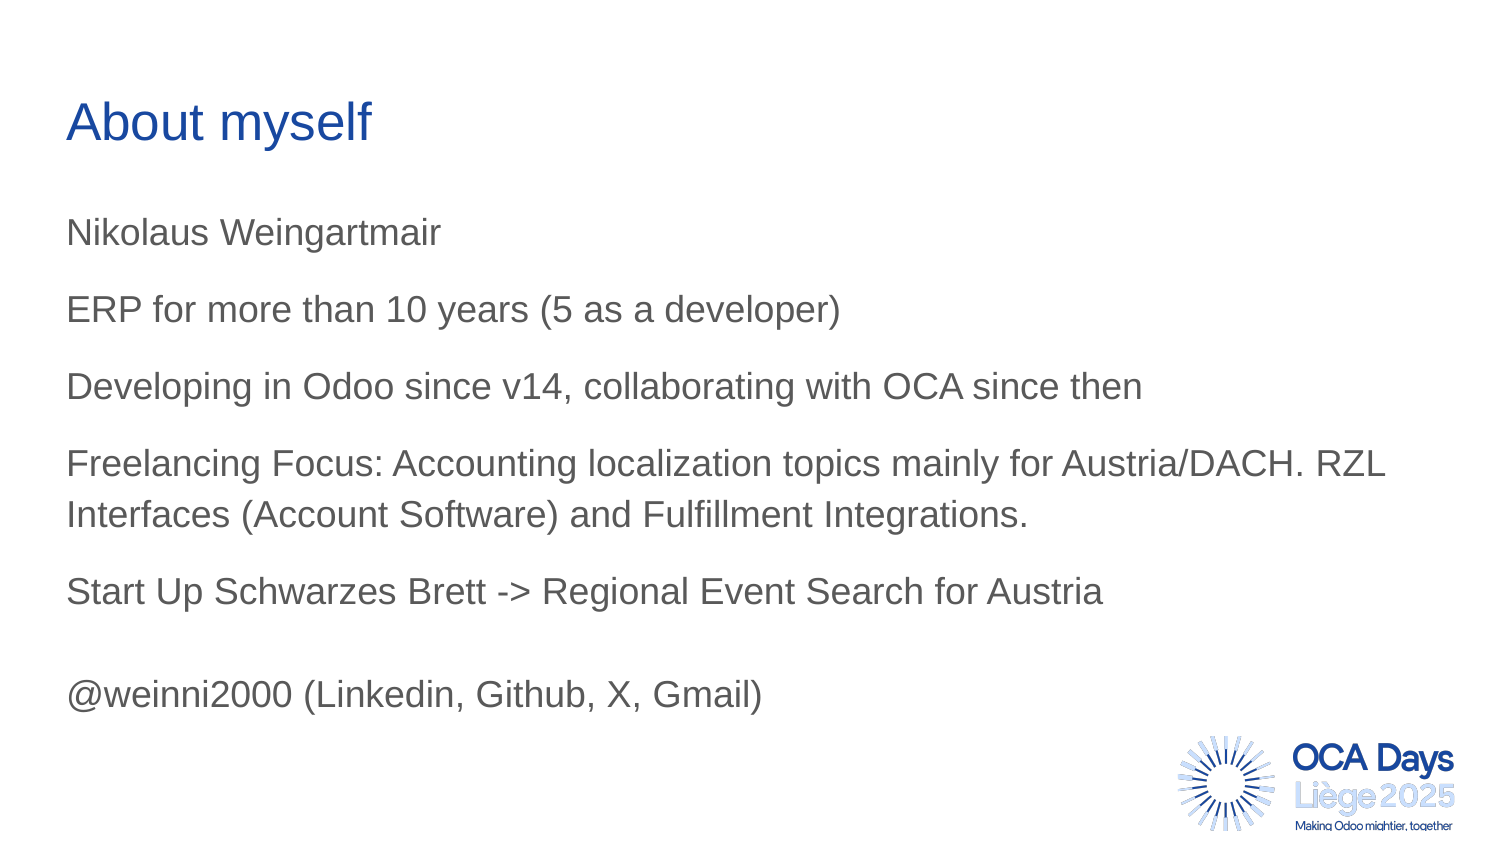

# About myself
Nikolaus Weingartmair
ERP for more than 10 years (5 as a developer)
Developing in Odoo since v14, collaborating with OCA since then
Freelancing Focus: Accounting localization topics mainly for Austria/DACH. RZL Interfaces (Account Software) and Fulfillment Integrations.
Start Up Schwarzes Brett -> Regional Event Search for Austria
@weinni2000 (Linkedin, Github, X, Gmail)